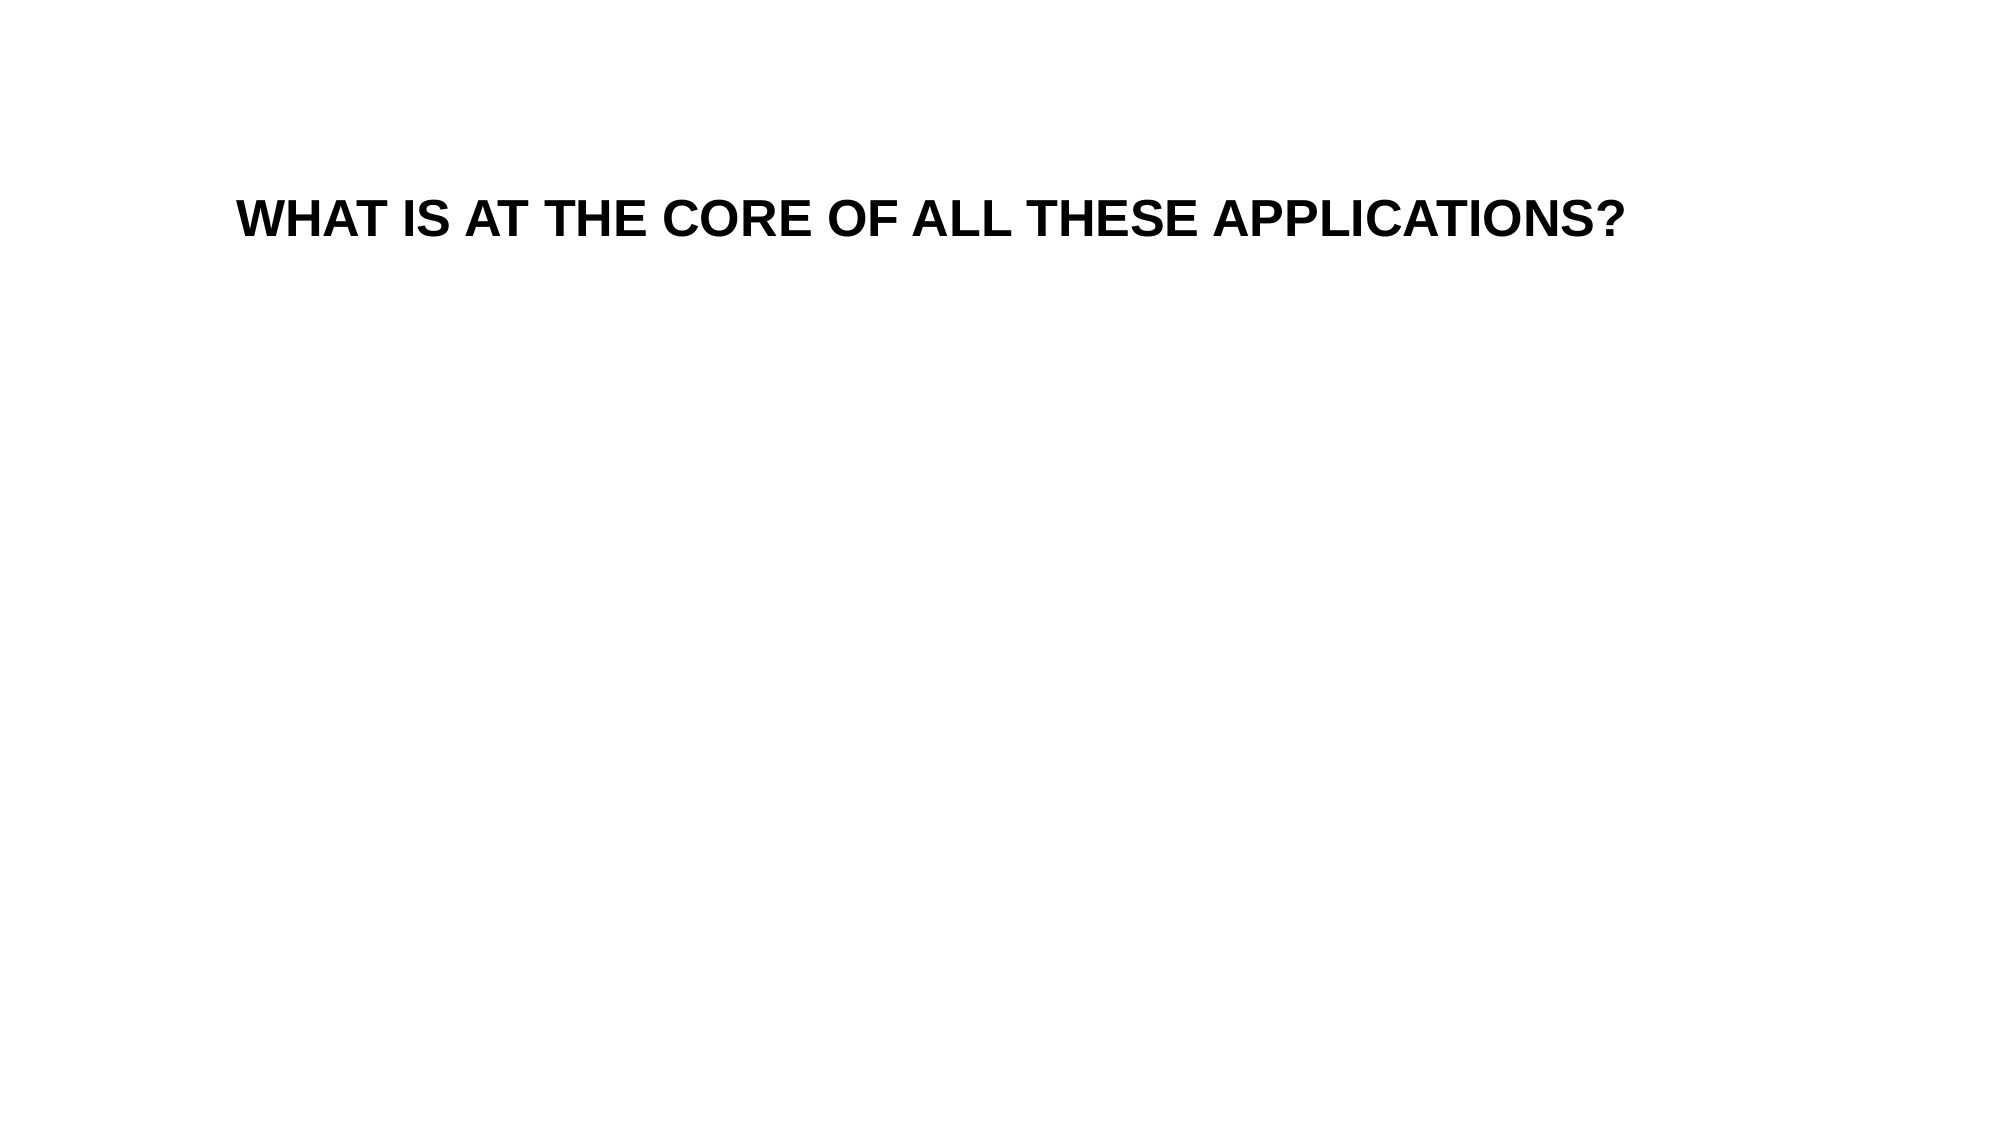

WHAT IS AT THE CORE OF ALL THESE APPLICATIONS?